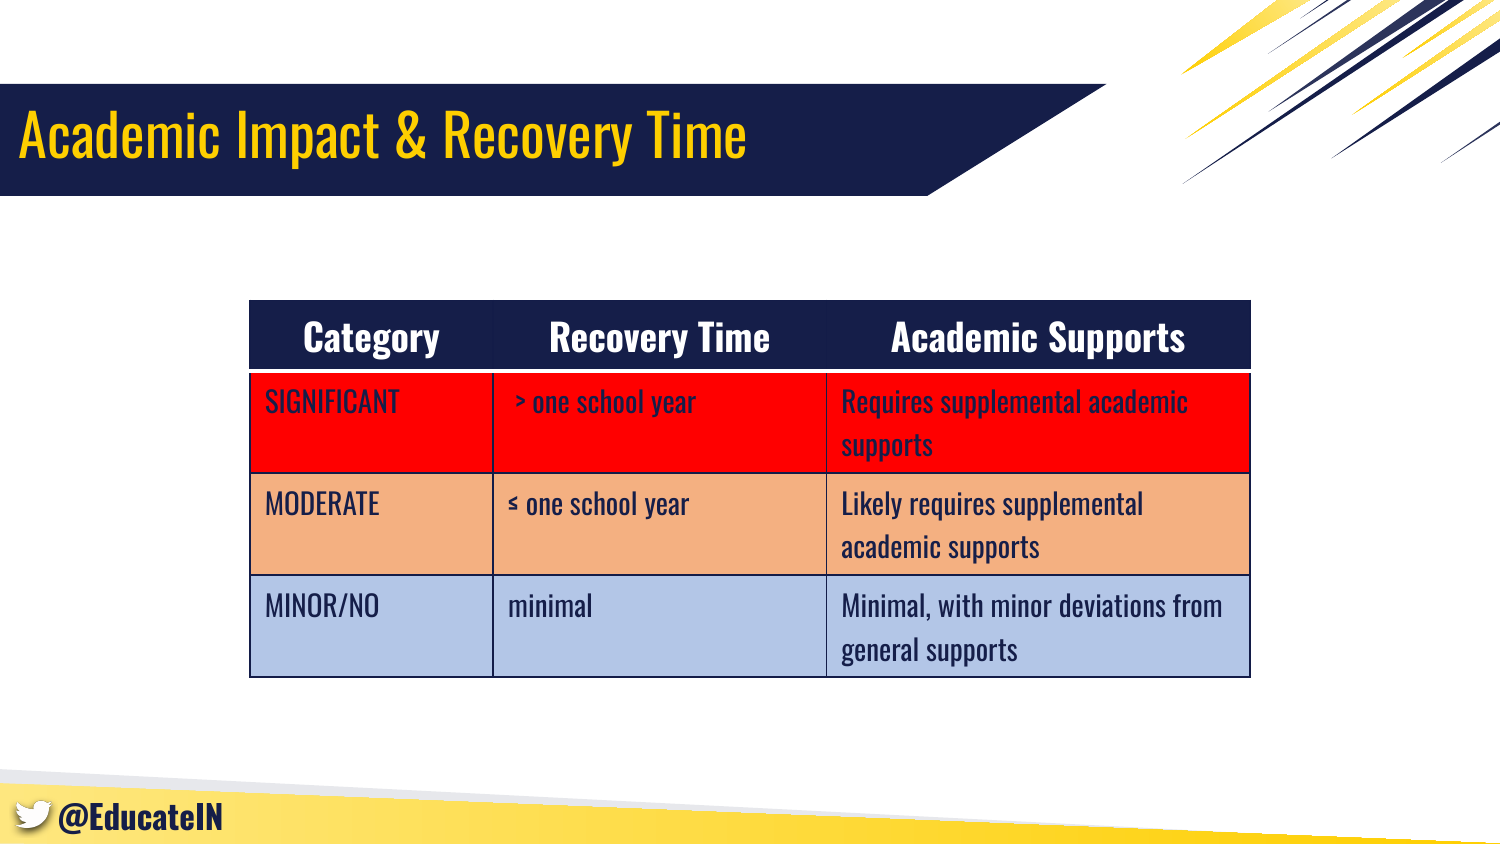

# Academic Impact & Recovery Time
| Category | Recovery Time | Academic Supports |
| --- | --- | --- |
| SIGNIFICANT | > one school year | Requires supplemental academic supports |
| MODERATE | ≤ one school year | Likely requires supplemental academic supports |
| MINOR/NO | minimal | Minimal, with minor deviations from general supports |